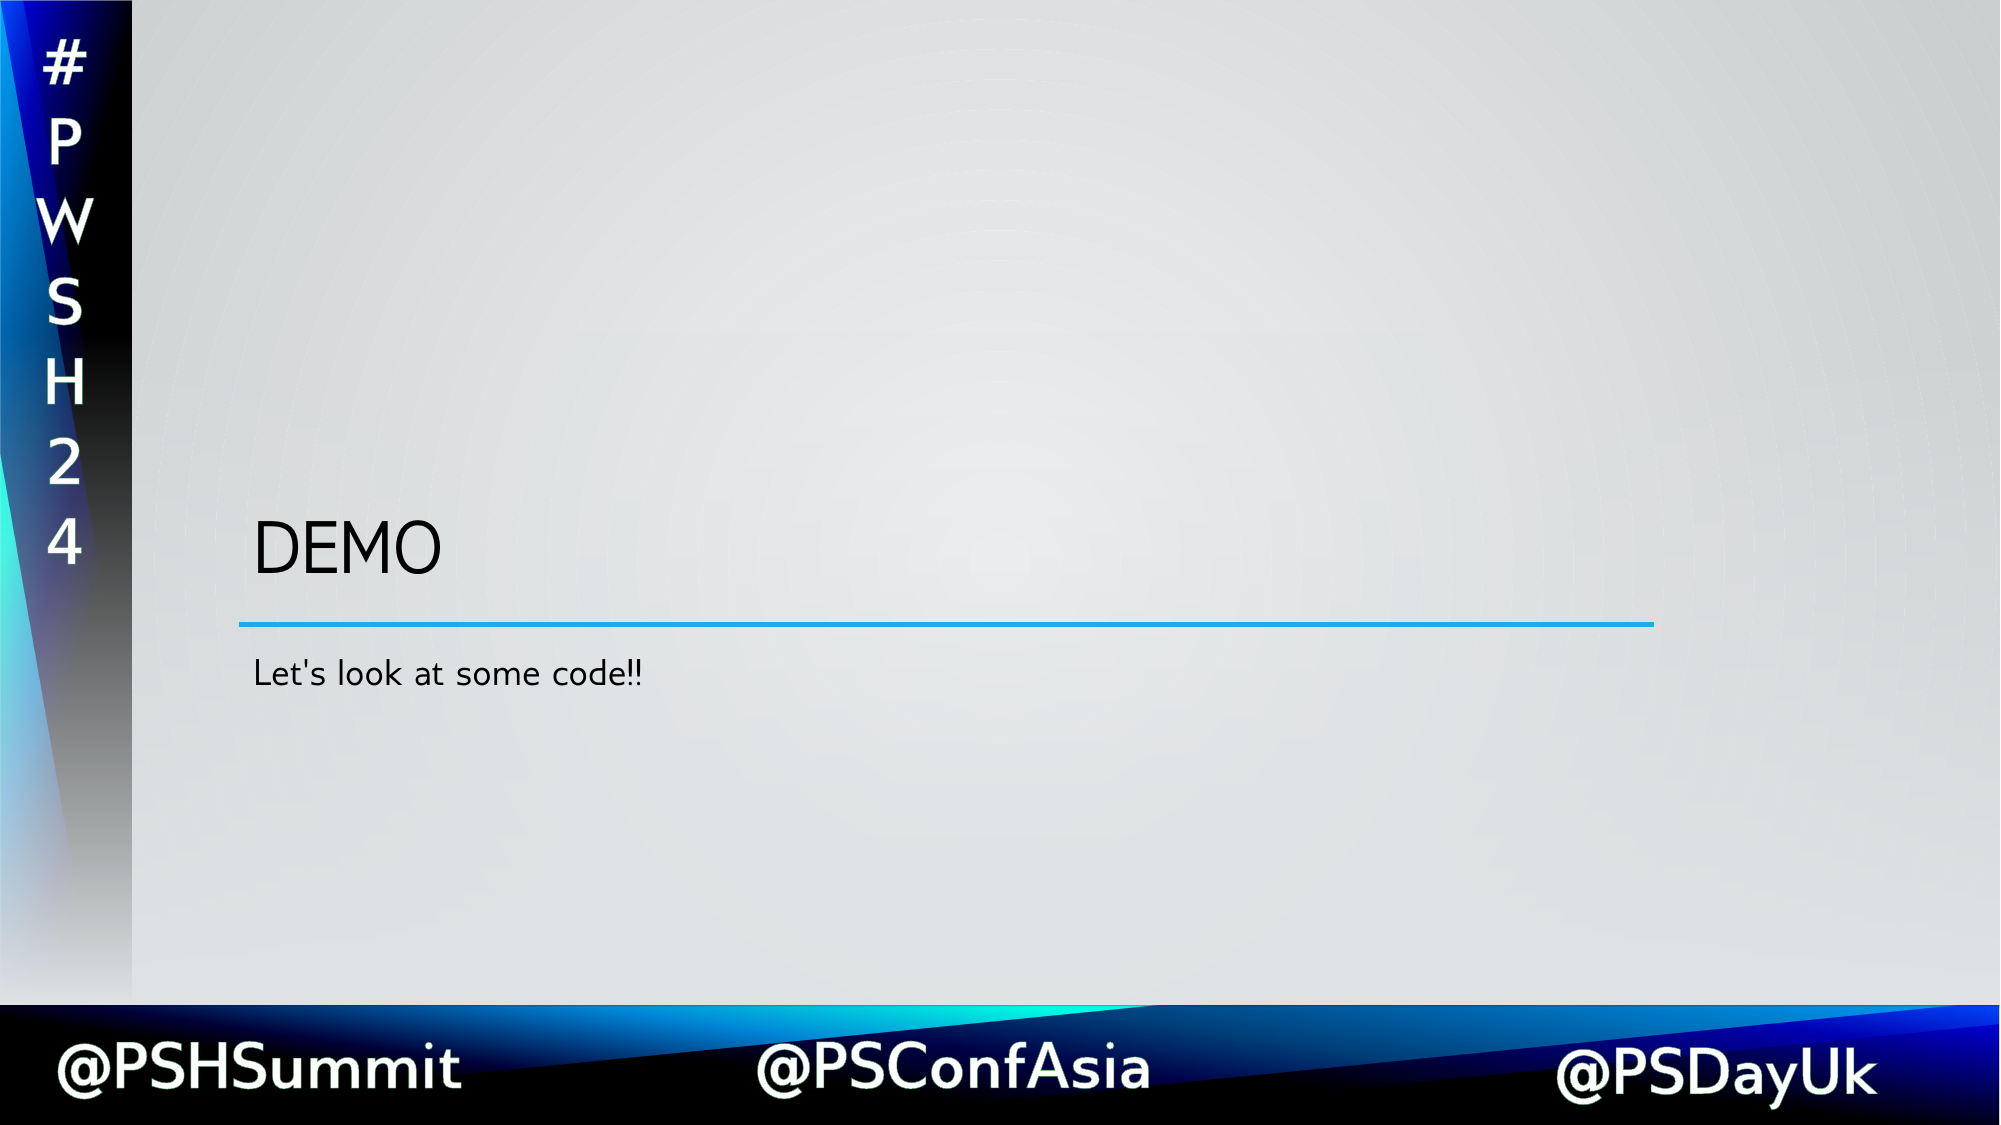

# Demo
Let's look at some code!!